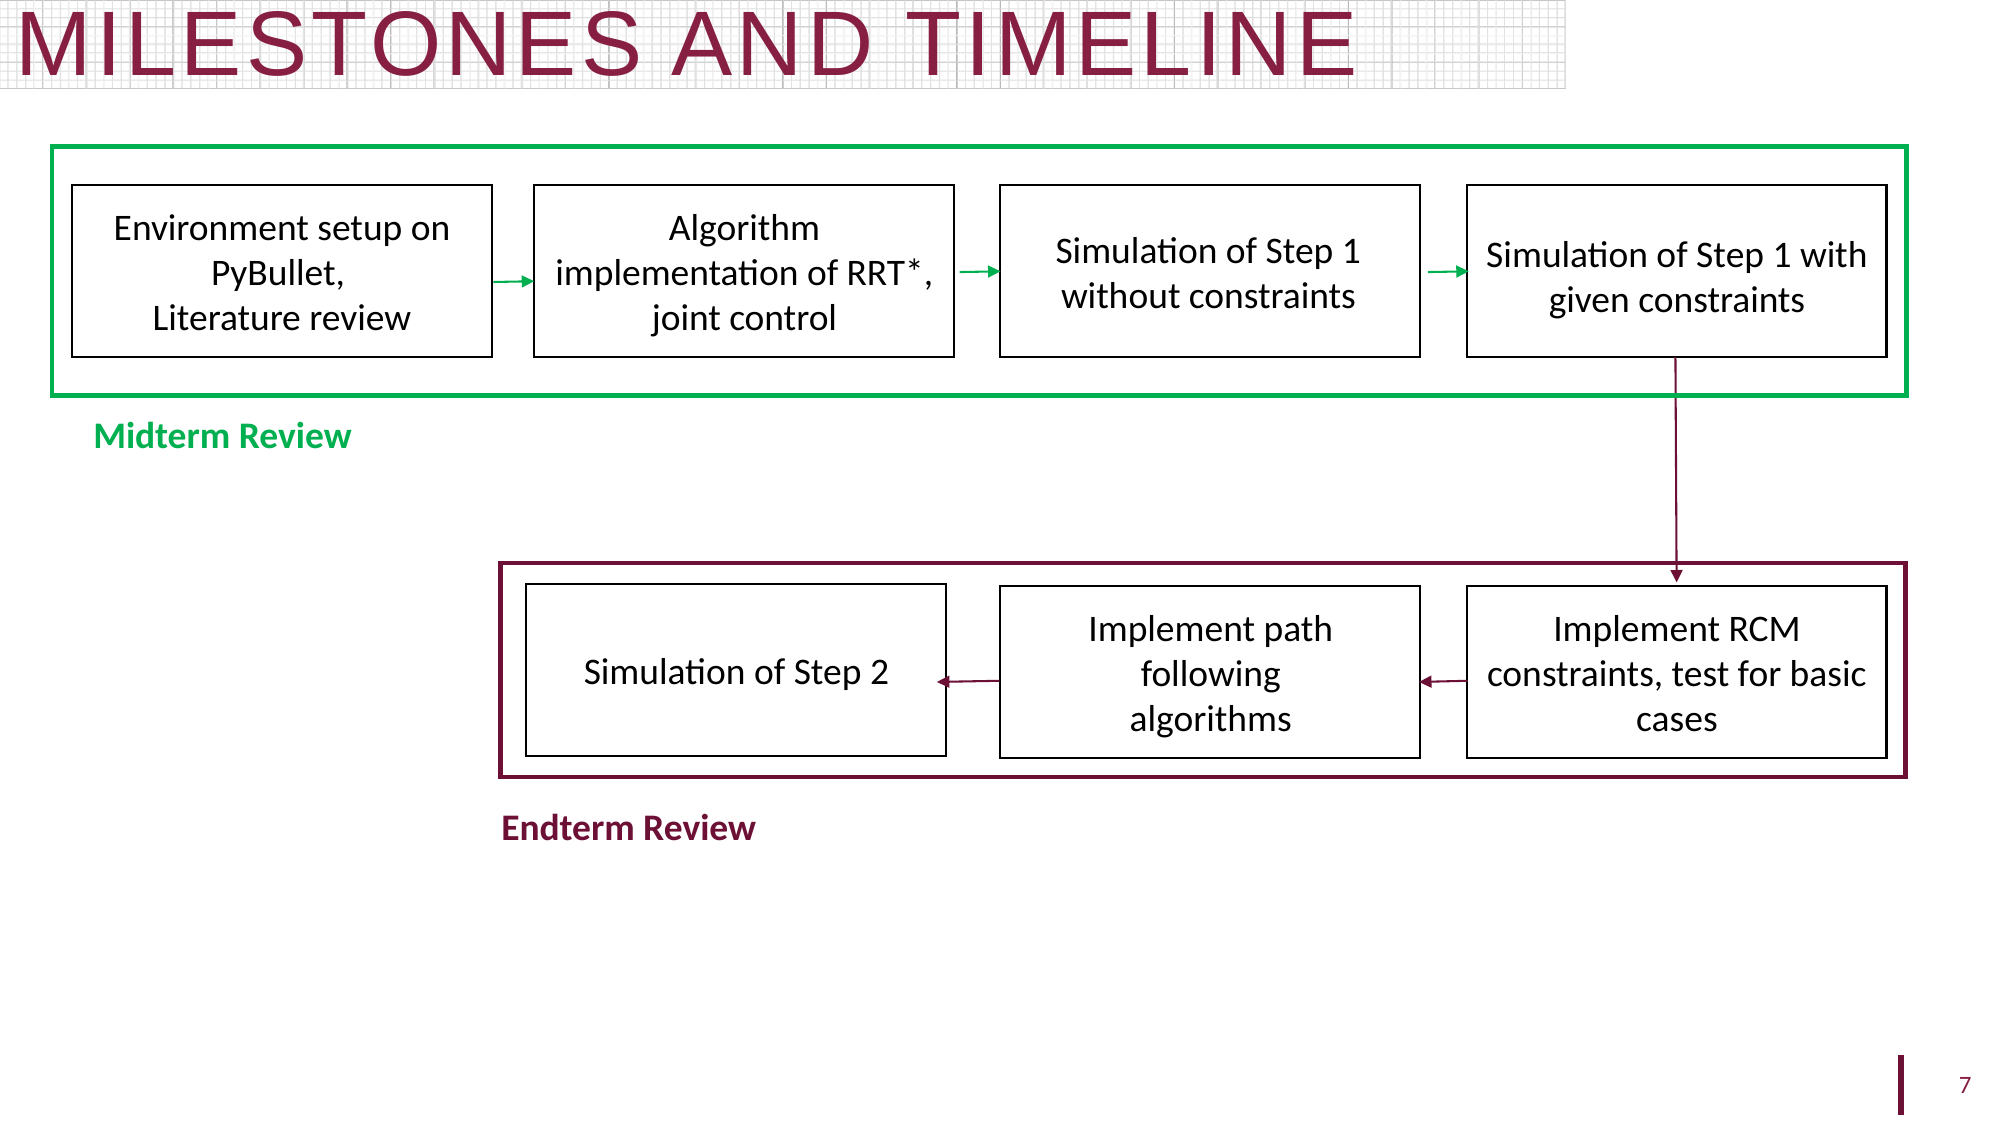

# MILESTONES AND TIMELINE

Simulation of Step 1 without constraints

Simulation of Step 1 with given constraints

Algorithm implementation of RRT*, joint control

Environment setup on PyBullet,
Literature review
Midterm Review

Simulation of Step 2

Implement path following
algorithms

Implement RCM constraints, test for basic cases
Endterm Review

7